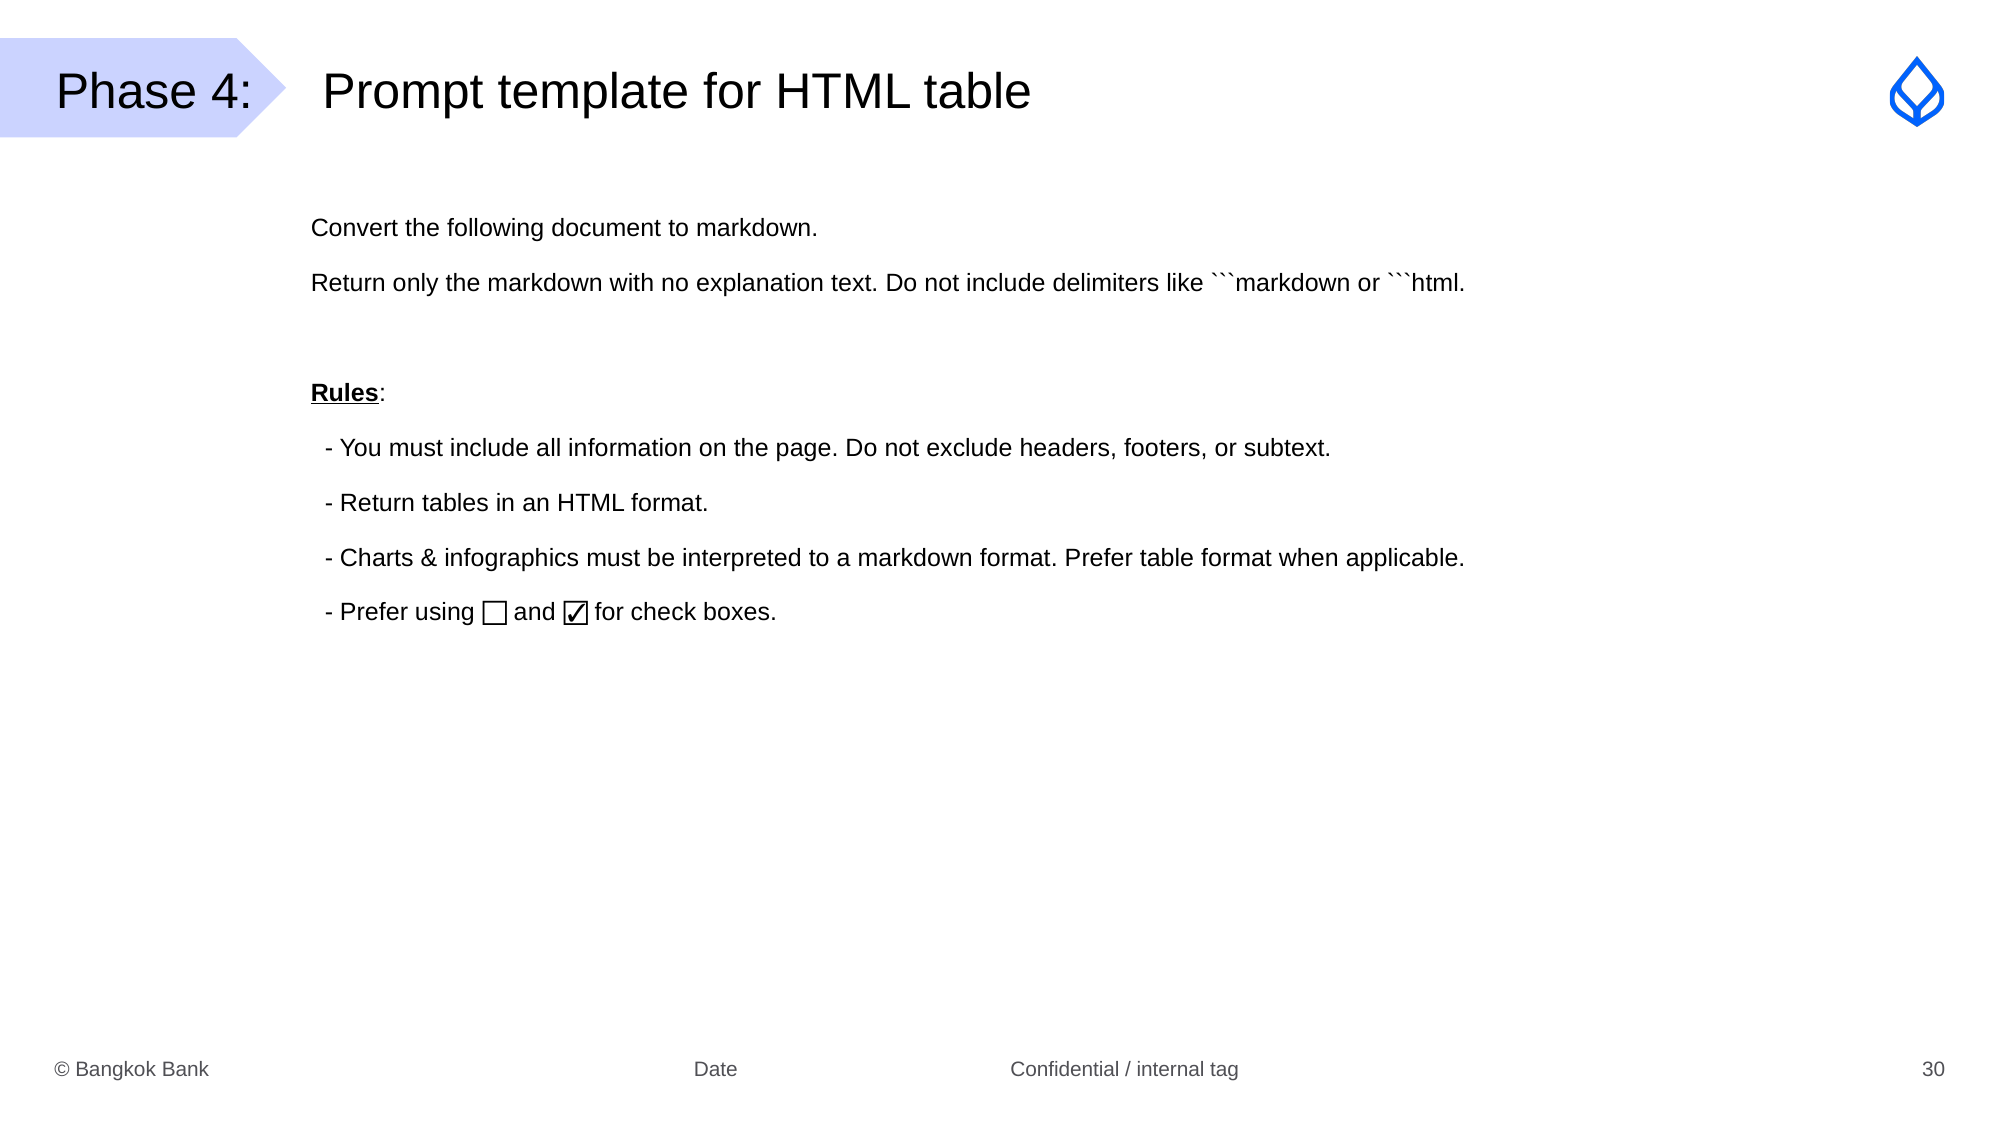

Phase 4:     Prompt template for HTML table
Convert the following document to markdown.
Return only the markdown with no explanation text. Do not include delimiters like ```markdown or ```html.

Rules:
  - You must include all information on the page. Do not exclude headers, footers, or subtext.
  - Return tables in an HTML format.
  - Charts & infographics must be interpreted to a markdown format. Prefer table format when applicable.
  - Prefer using ☐ and ☑ for check boxes.
Date
Confidential / internal tag
30